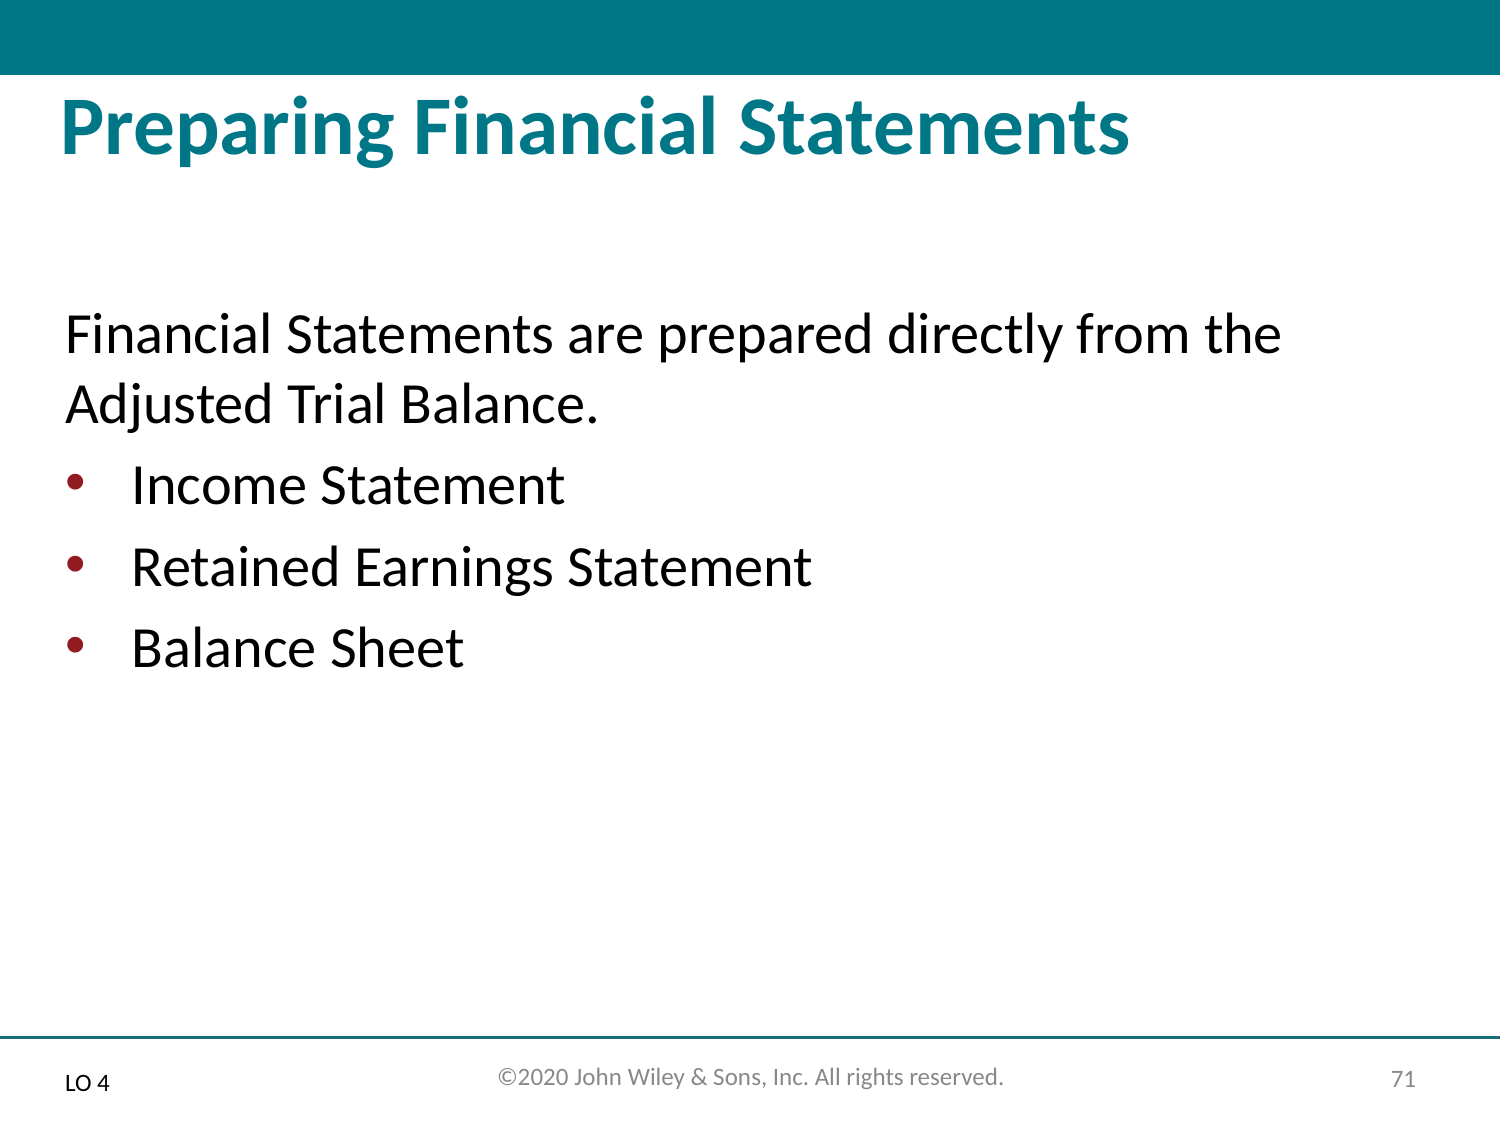

# Preparing Financial Statements
Financial Statements are prepared directly from the Adjusted Trial Balance.
Income Statement
Retained Earnings Statement
Balance Sheet
LO 4